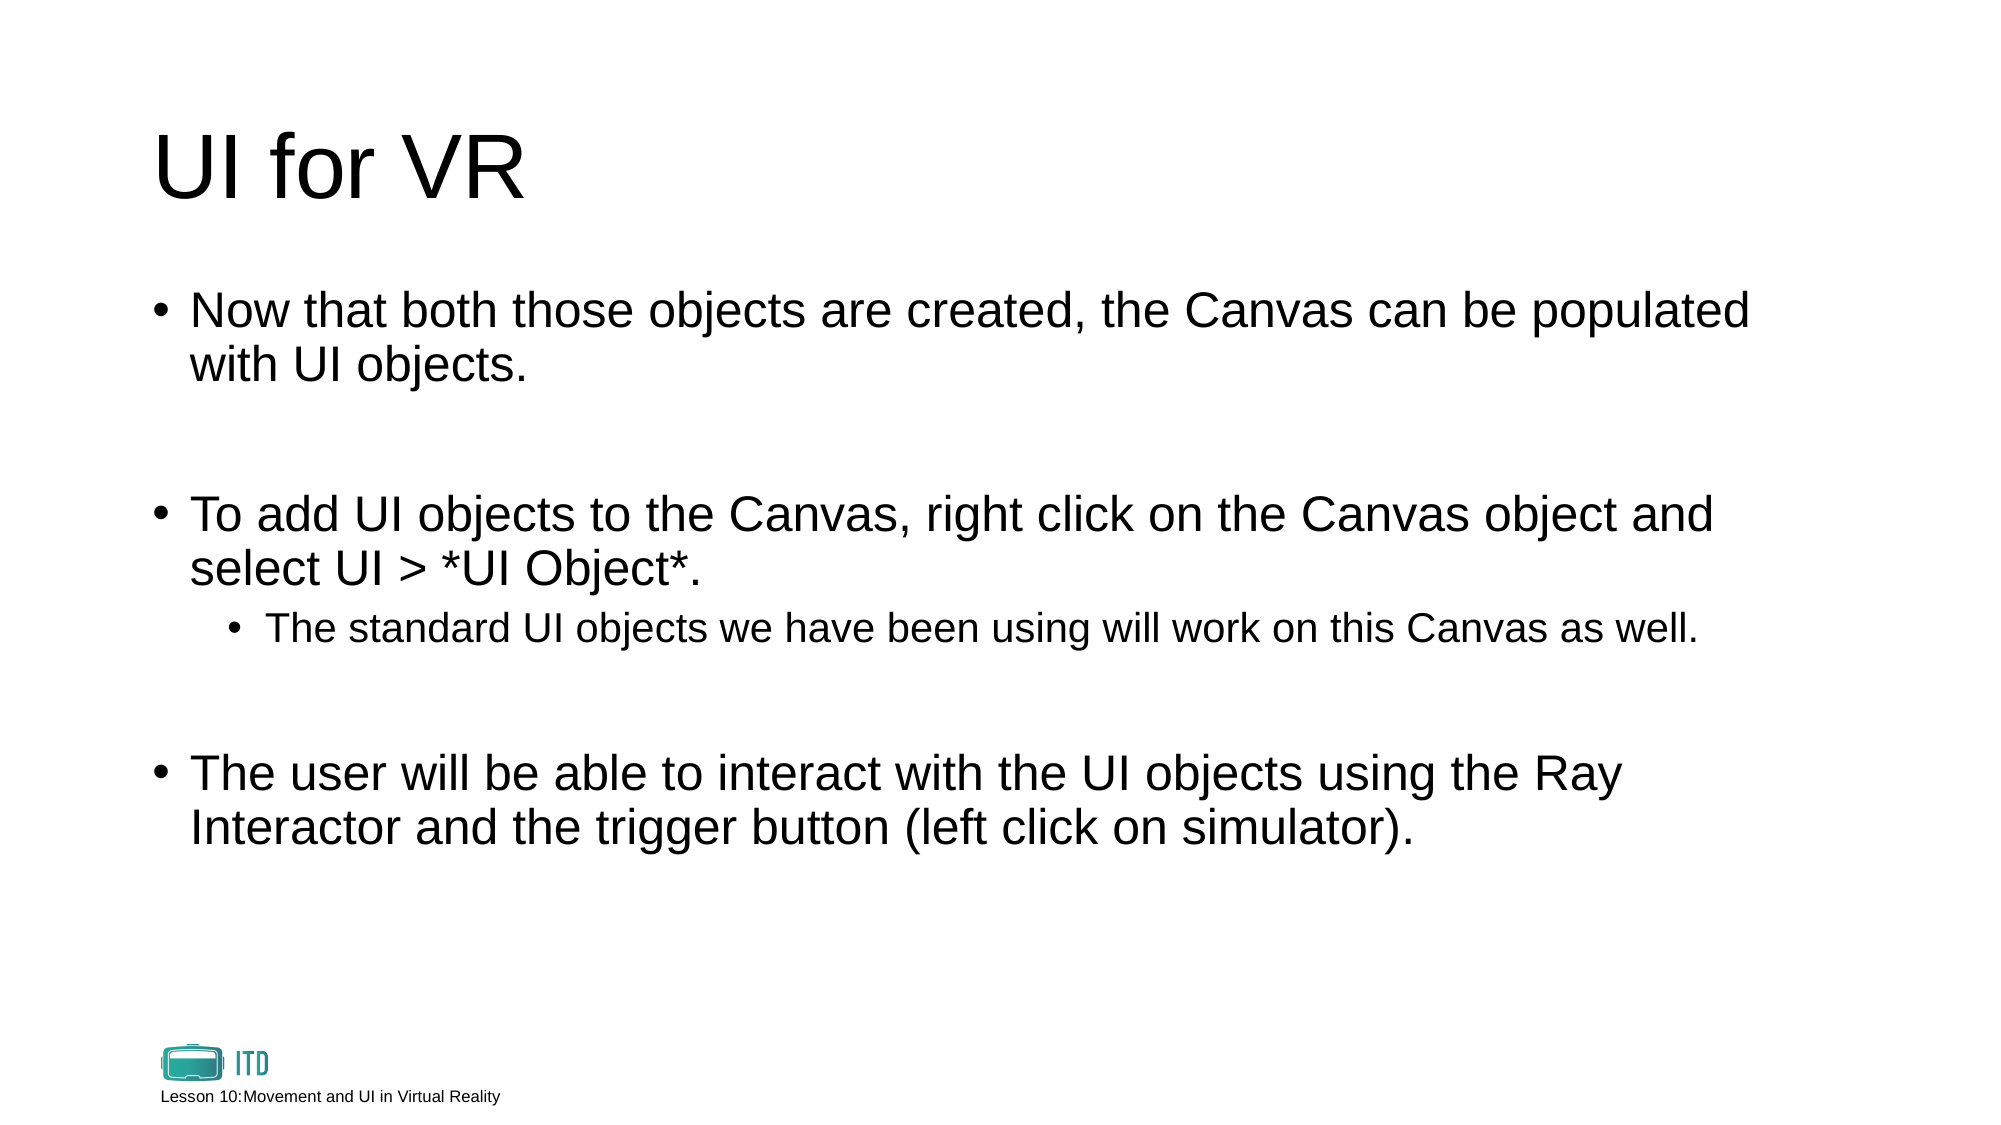

# UI for VR
Now that both those objects are created, the Canvas can be populated with UI objects.

To add UI objects to the Canvas, right click on the Canvas object and select UI > *UI Object*.
The standard UI objects we have been using will work on this Canvas as well.

The user will be able to interact with the UI objects using the Ray Interactor and the trigger button (left click on simulator).